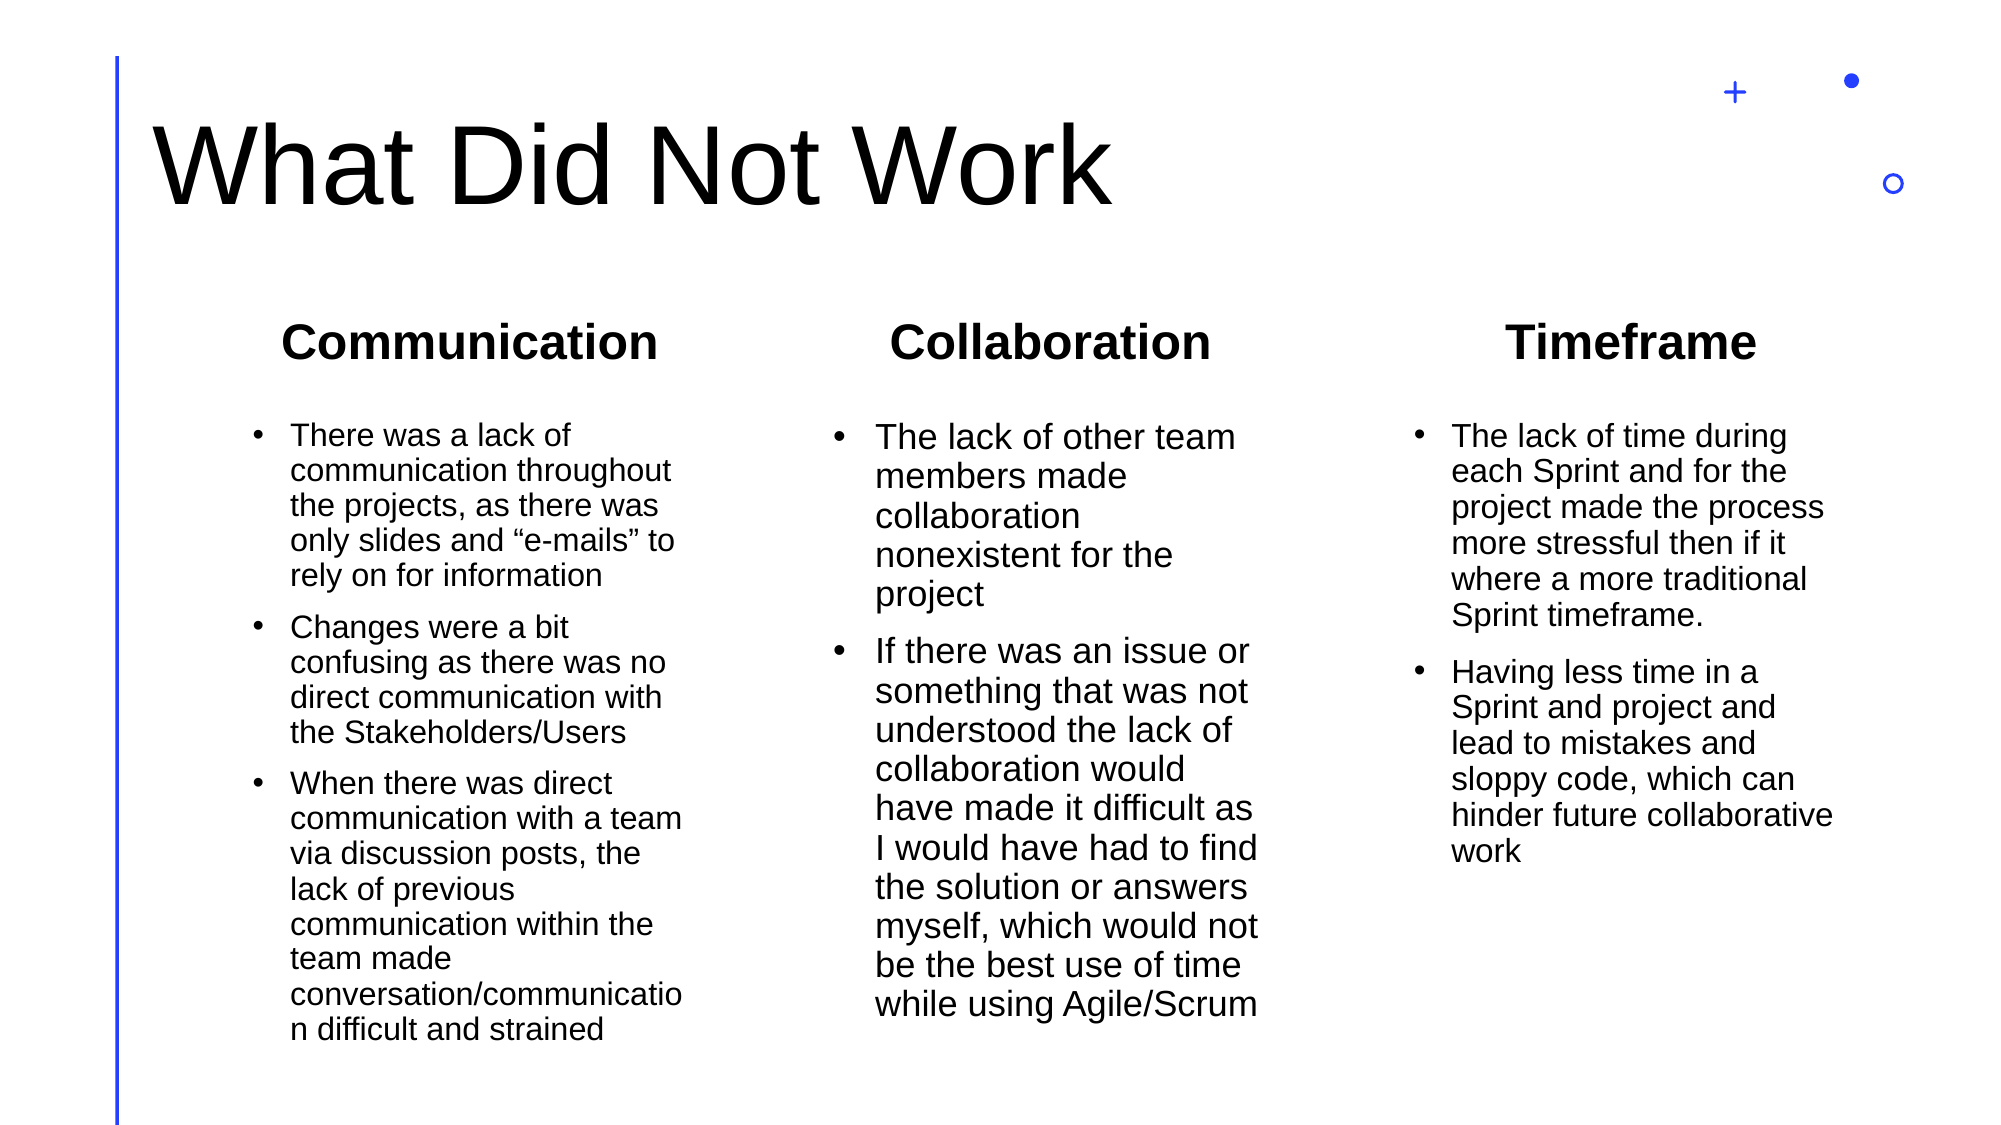

# What Did Not Work
Communication
Collaboration
Timeframe
There was a lack of communication throughout the projects, as there was only slides and “e-mails” to rely on for information
Changes were a bit confusing as there was no direct communication with the Stakeholders/Users
When there was direct communication with a team via discussion posts, the lack of previous communication within the team made conversation/communication difficult and strained
The lack of other team members made collaboration nonexistent for the project
If there was an issue or something that was not understood the lack of collaboration would have made it difficult as I would have had to find the solution or answers myself, which would not be the best use of time while using Agile/Scrum
The lack of time during each Sprint and for the project made the process more stressful then if it where a more traditional Sprint timeframe.
Having less time in a Sprint and project and lead to mistakes and sloppy code, which can hinder future collaborative work